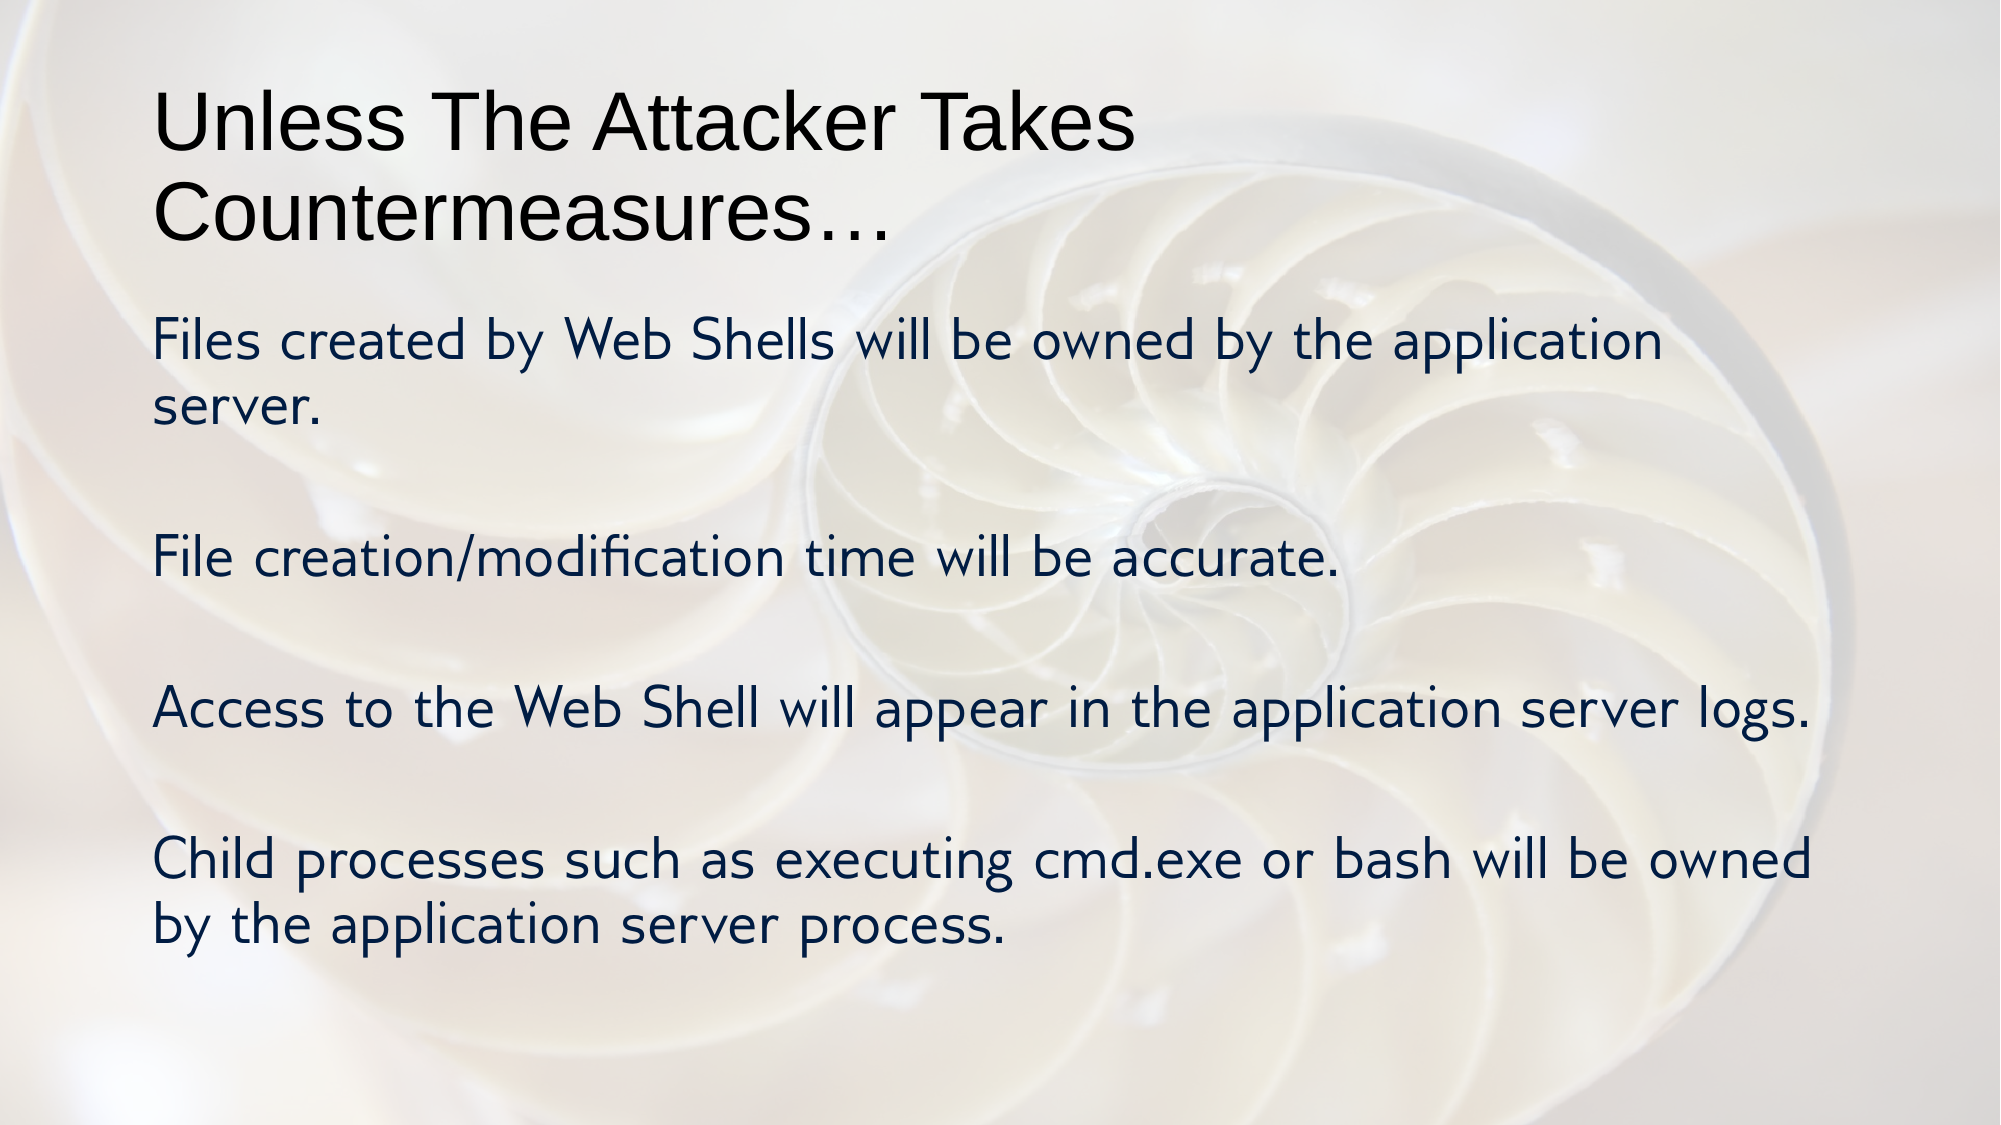

# Unless The Attacker Takes Countermeasures…
Files created by Web Shells will be owned by the application server.

File creation/modification time will be accurate.

Access to the Web Shell will appear in the application server logs.

Child processes such as executing cmd.exe or bash will be owned by the application server process.